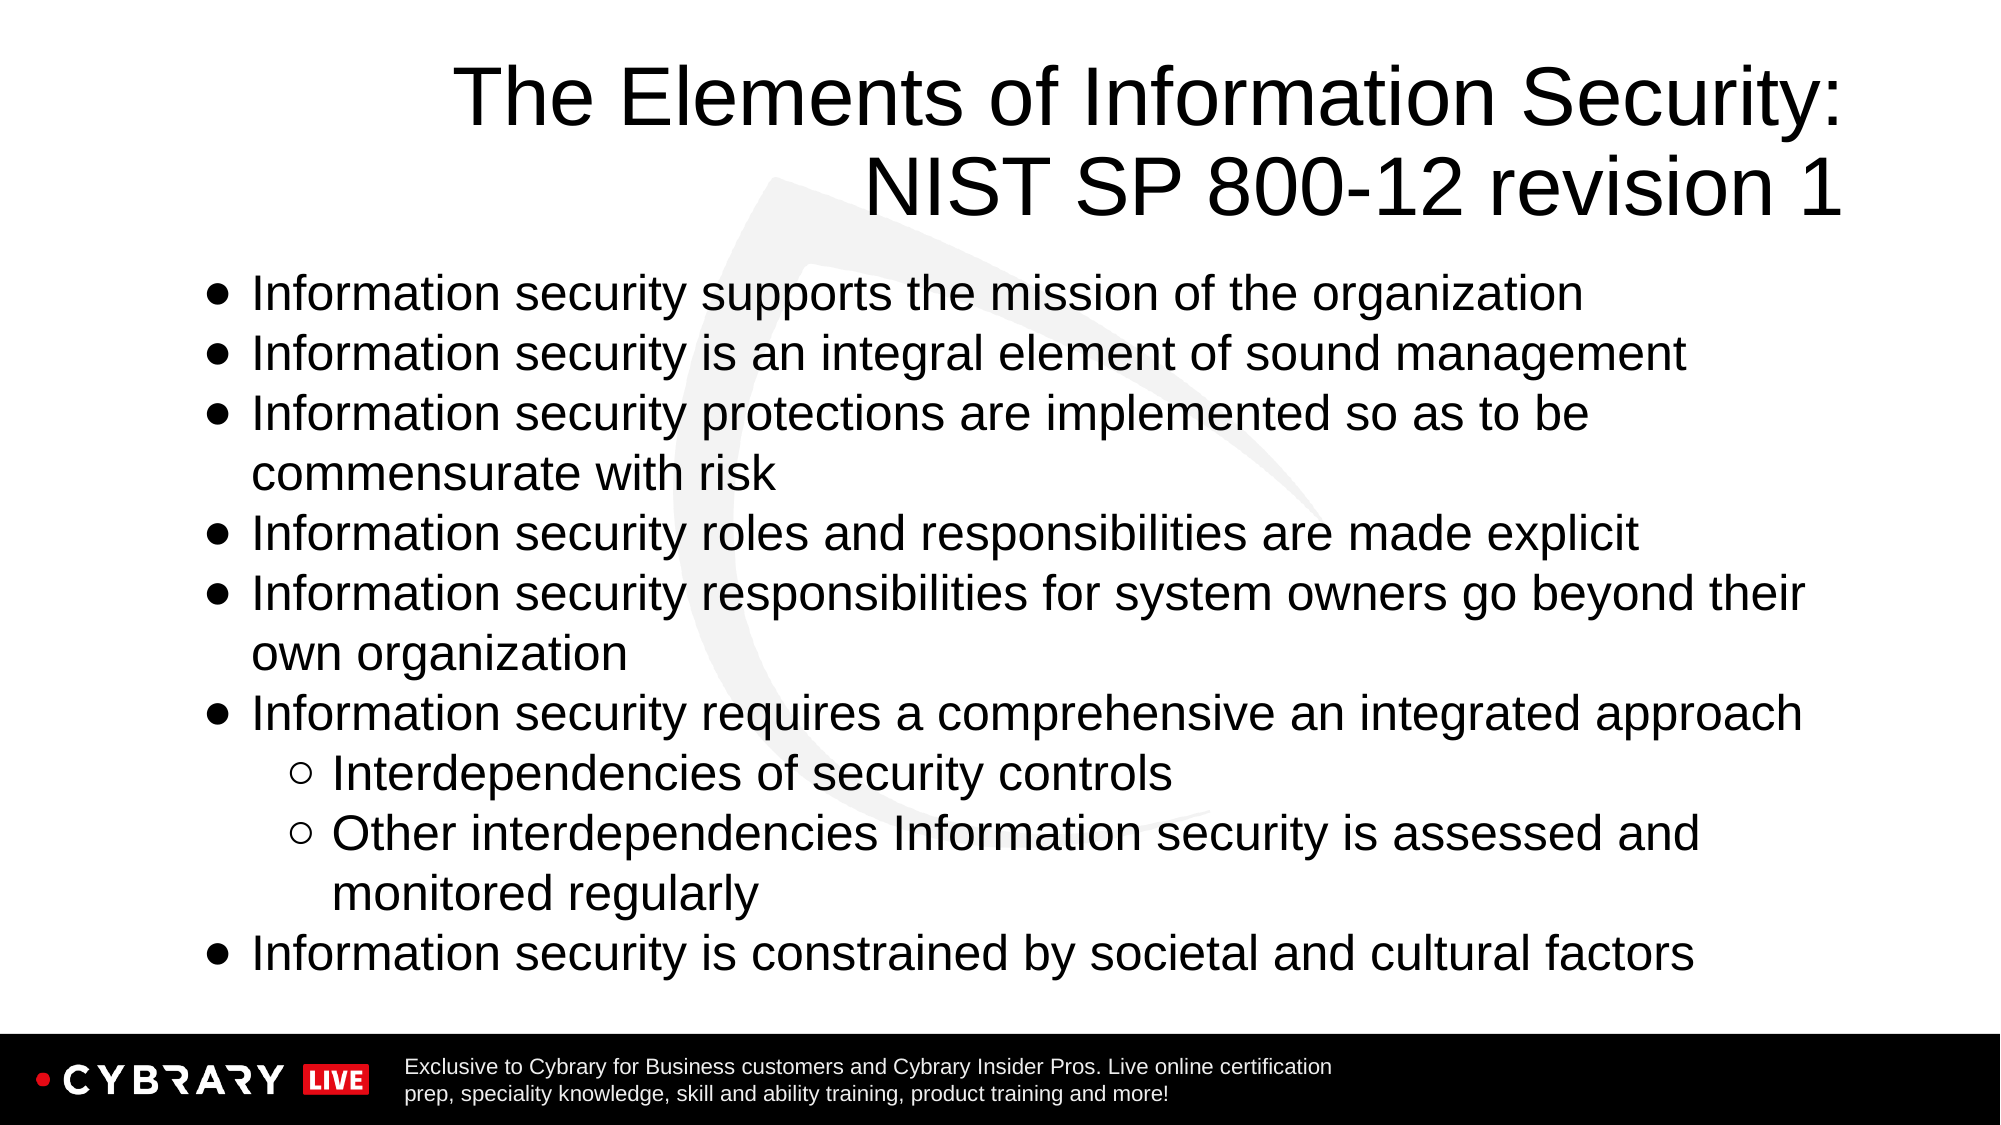

# The Elements of Information Security:
NIST SP 800-12 revision 1
Information security supports the mission of the organization
Information security is an integral element of sound management
Information security protections are implemented so as to be commensurate with risk
Information security roles and responsibilities are made explicit
Information security responsibilities for system owners go beyond their own organization
Information security requires a comprehensive an integrated approach
Interdependencies of security controls
Other interdependencies Information security is assessed and monitored regularly
Information security is constrained by societal and cultural factors
14